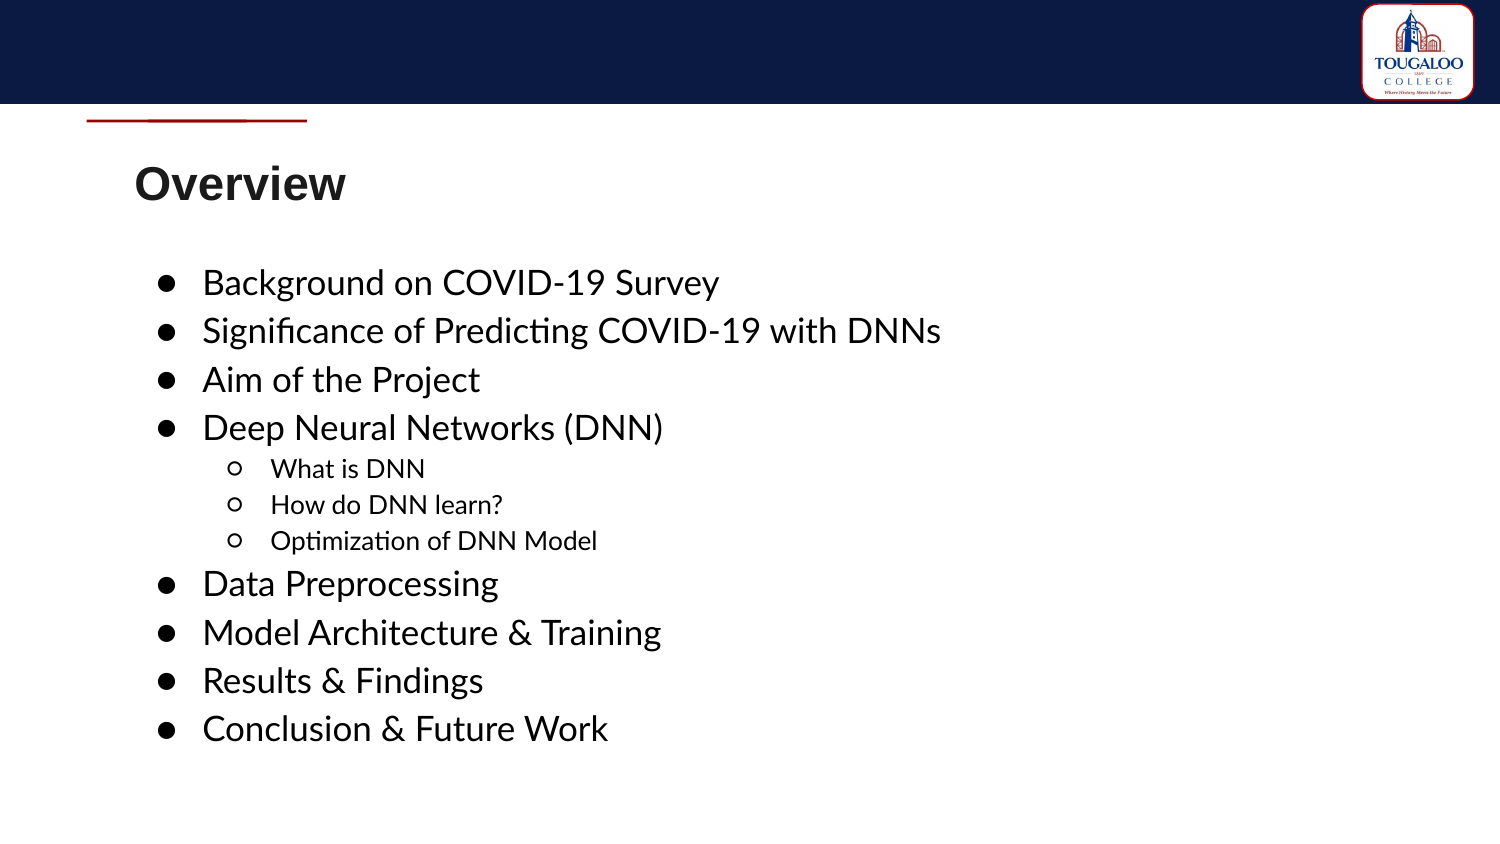

# Overview
Background on COVID-19 Survey
Significance of Predicting COVID-19 with DNNs
Aim of the Project
Deep Neural Networks (DNN)
What is DNN
How do DNN learn?
Optimization of DNN Model
Data Preprocessing
Model Architecture & Training
Results & Findings
Conclusion & Future Work